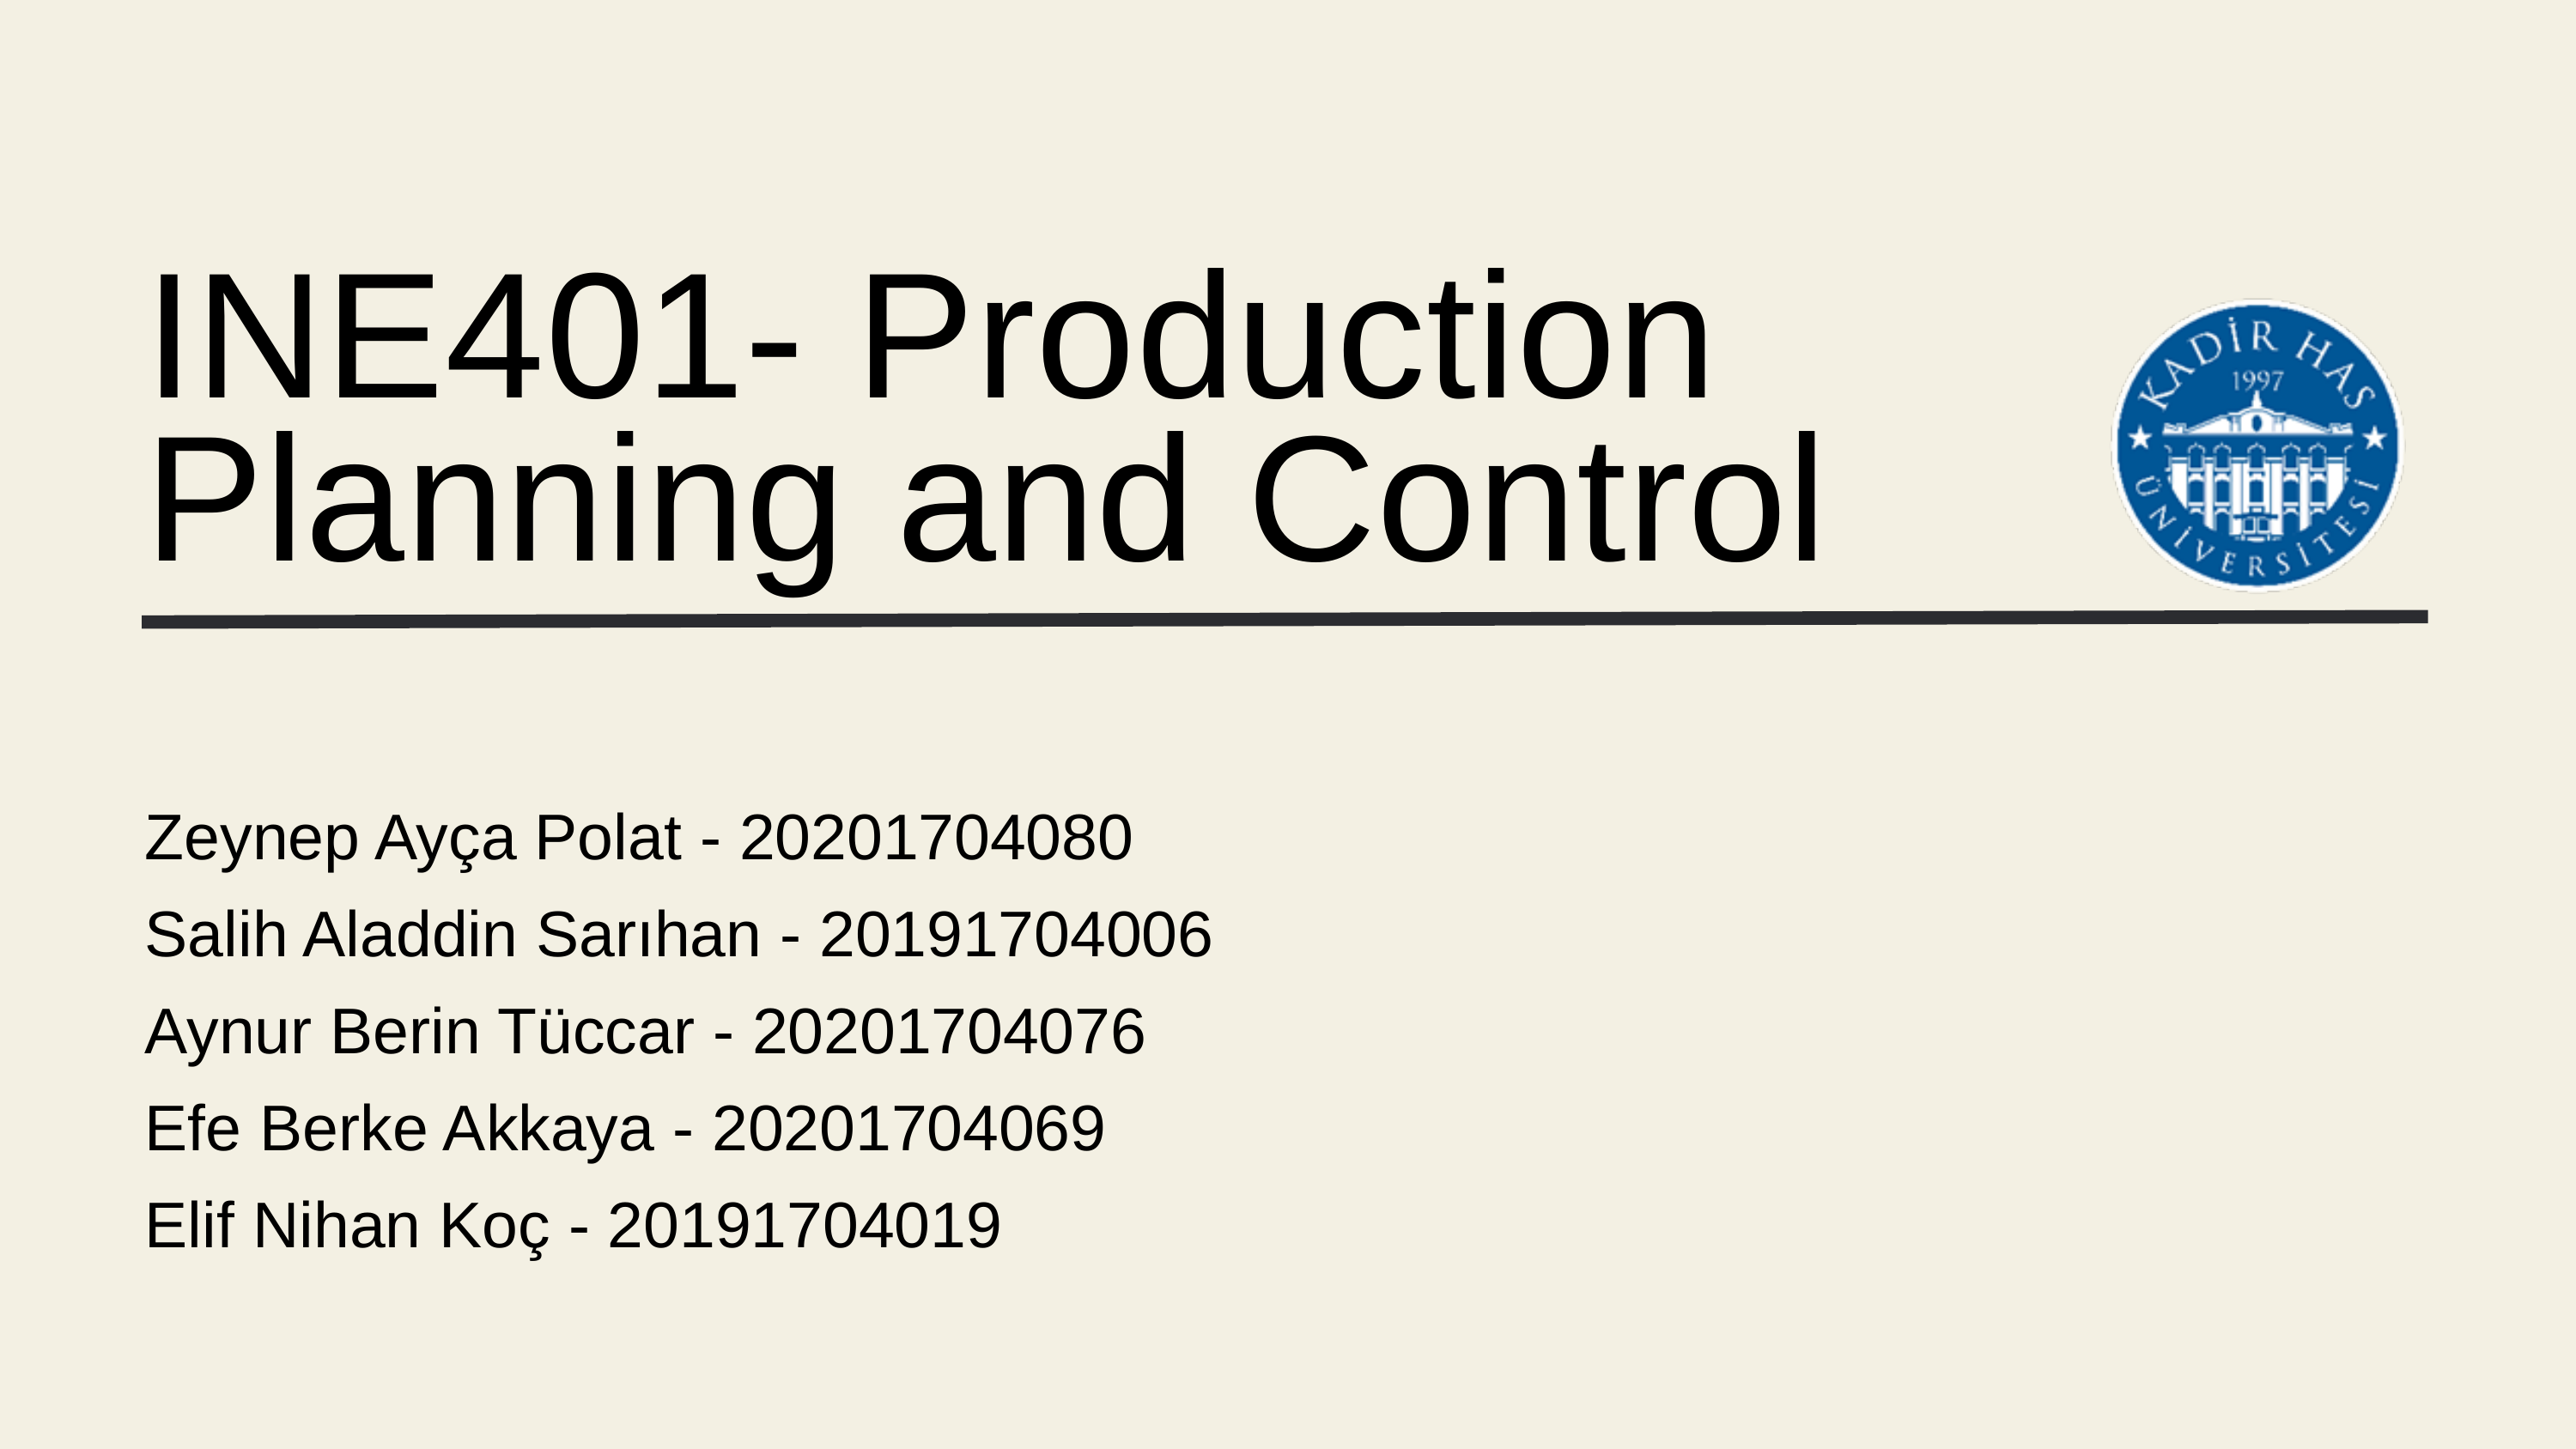

INE401- Production Planning and Control

Zeynep Ayça Polat - 20201704080
Salih Aladdin Sarıhan - 20191704006
Aynur Berin Tüccar - 20201704076
Efe Berke Akkaya - 20201704069
Elif Nihan Koç - 20191704019